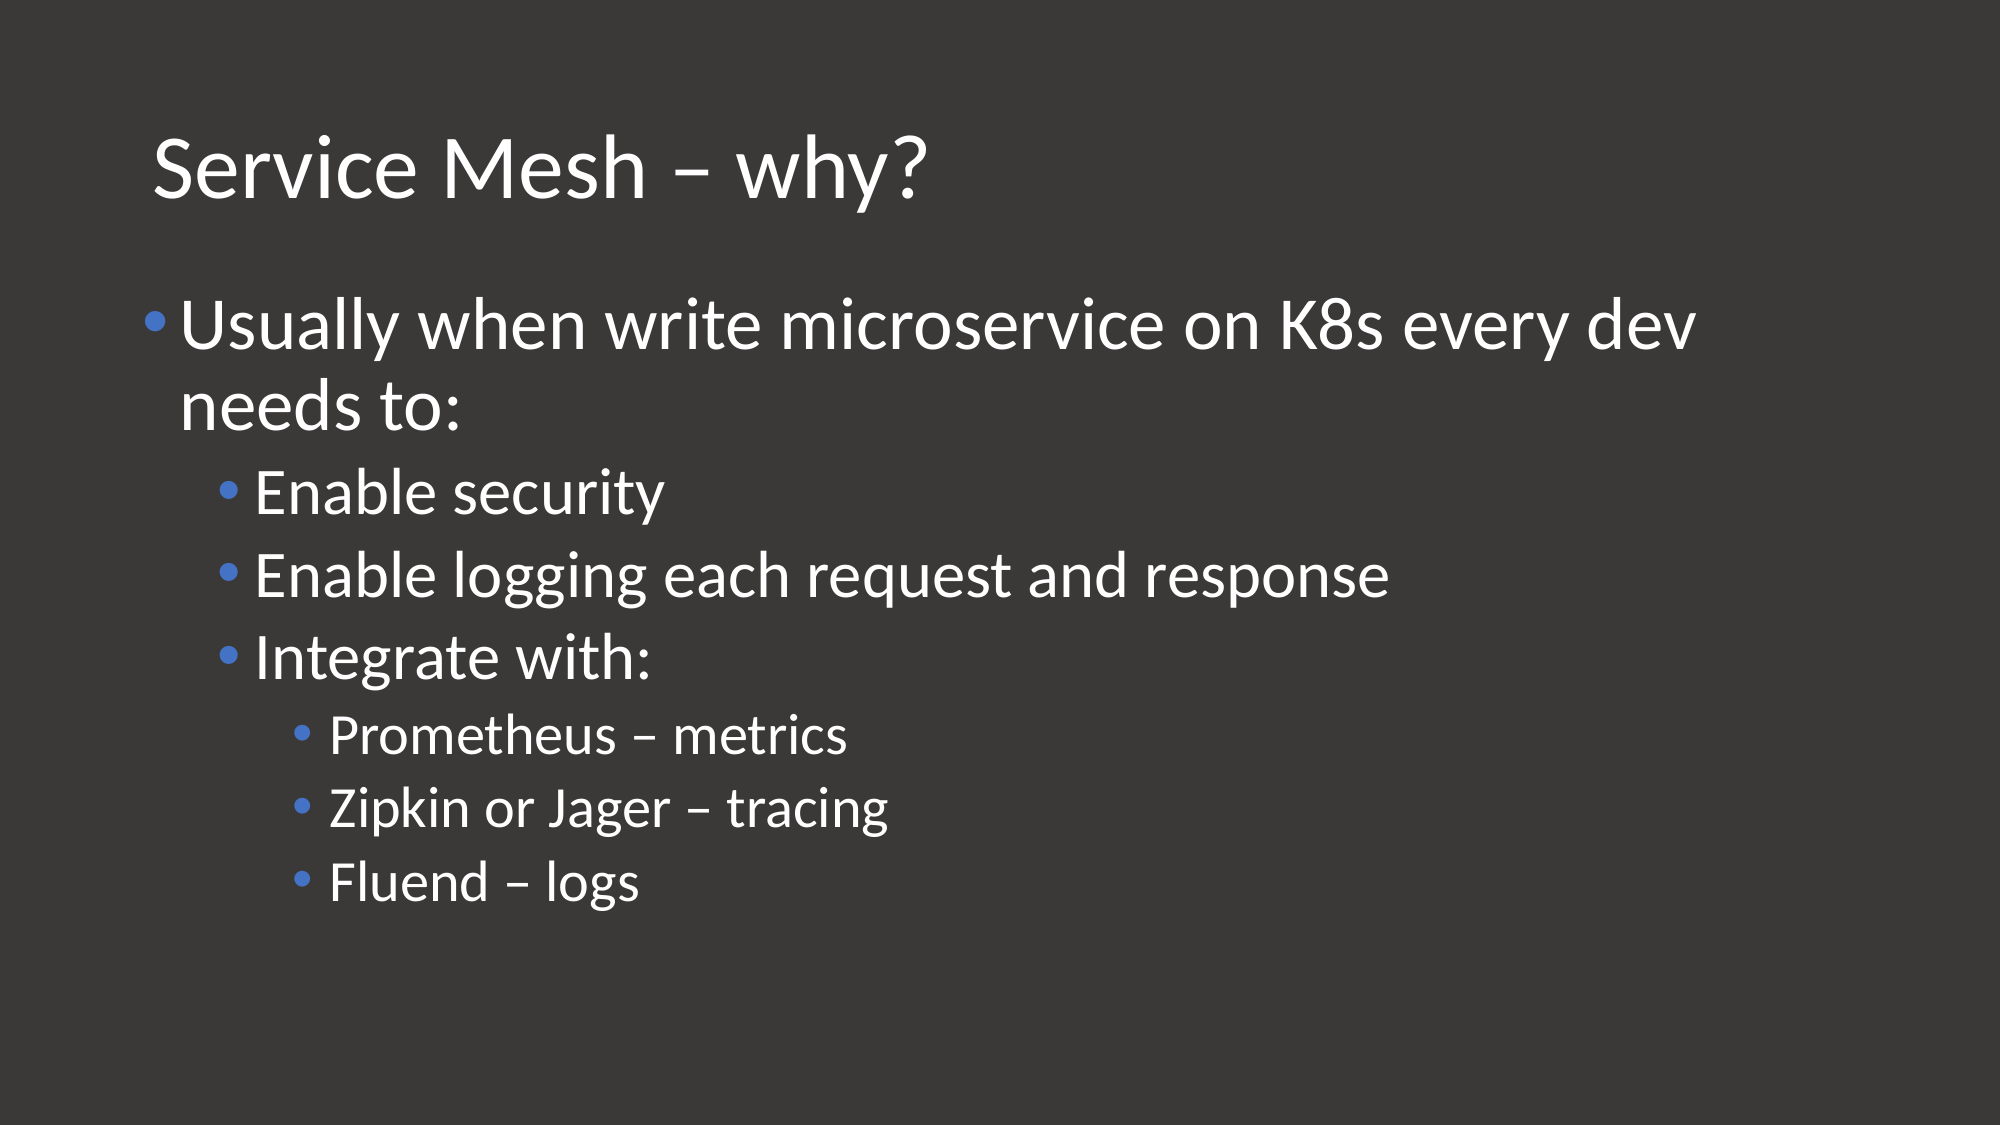

# Service Mesh – why?
Usually when write microservice on K8s every dev needs to:
Enable security
Enable logging each request and response
Integrate with:
Prometheus – metrics
Zipkin or Jager – tracing
Fluend – logs